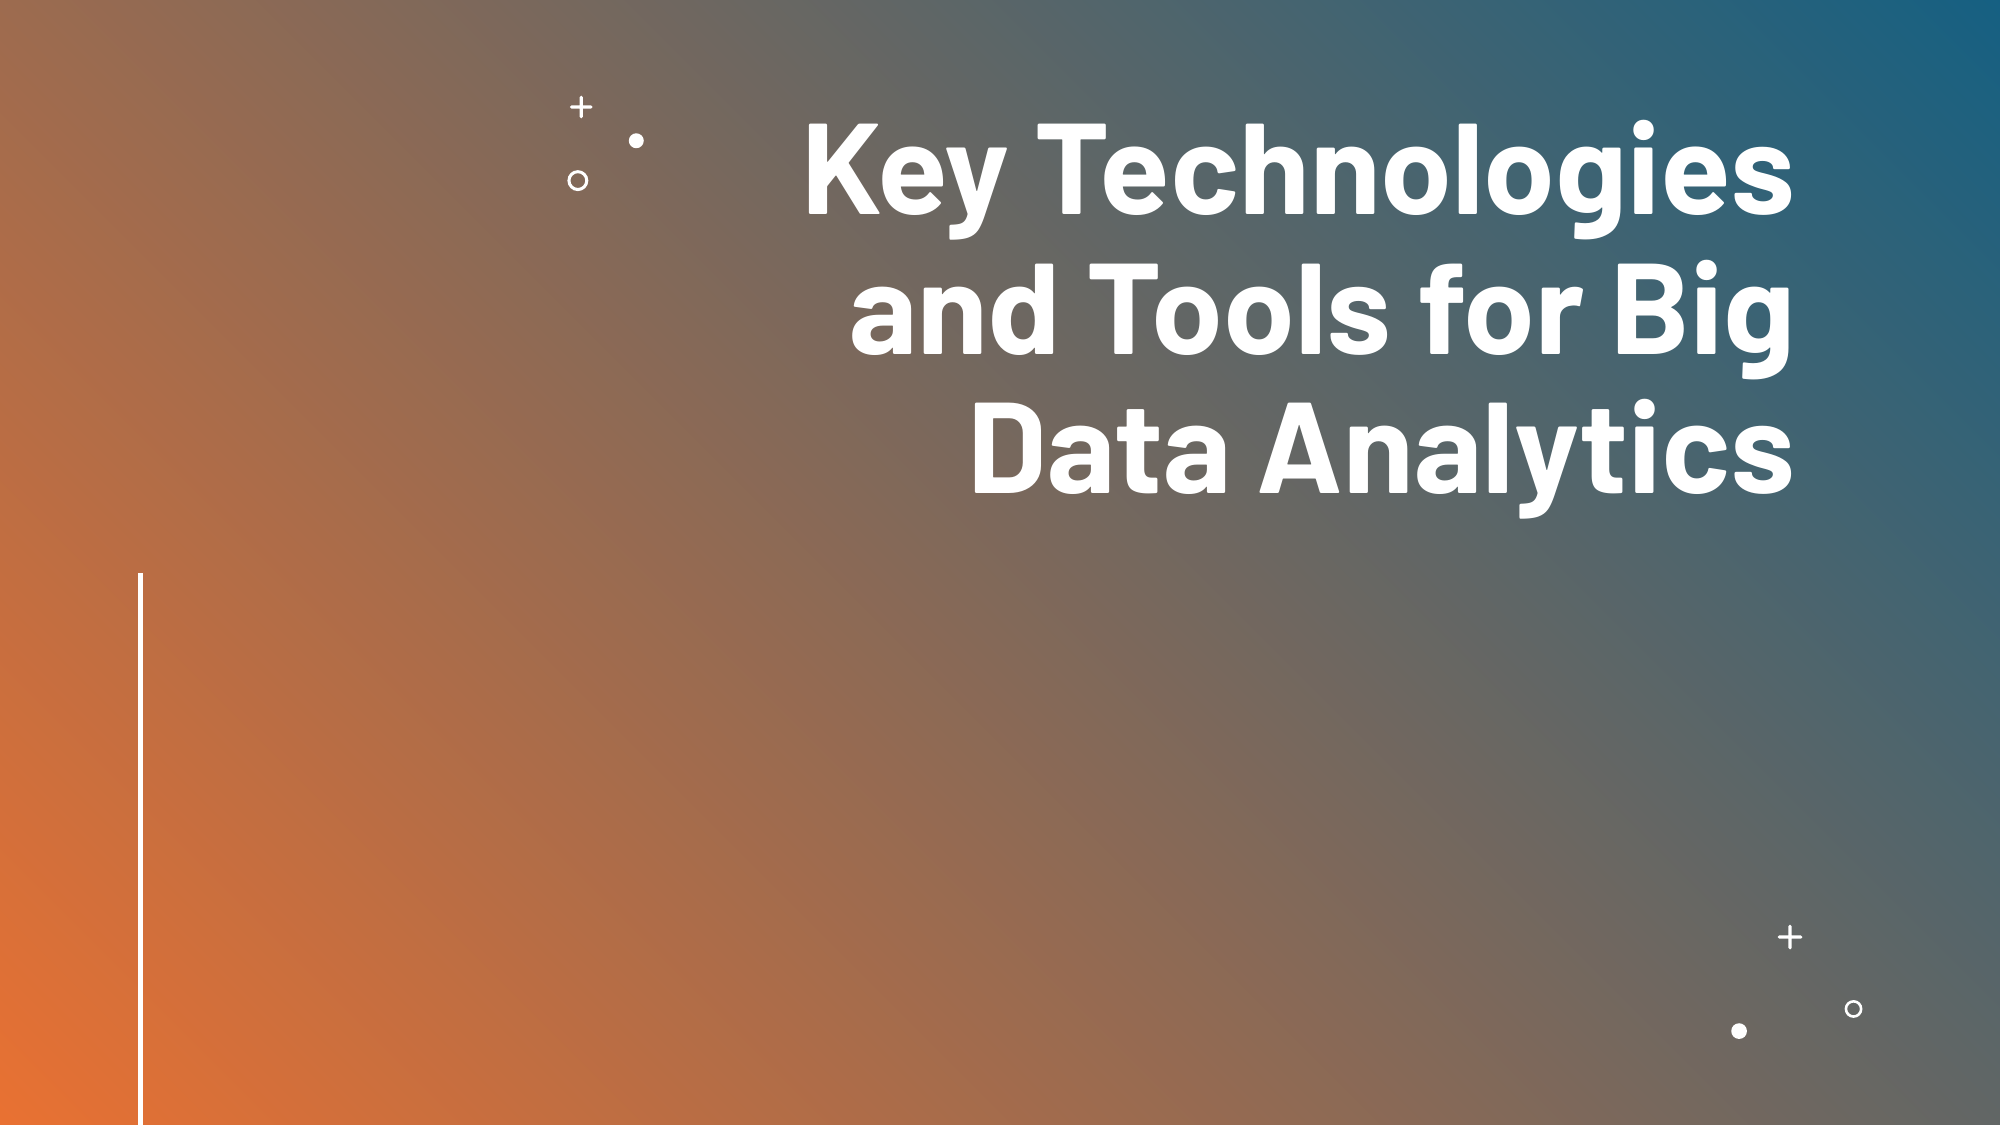

# Key Technologies and Tools for Big Data Analytics